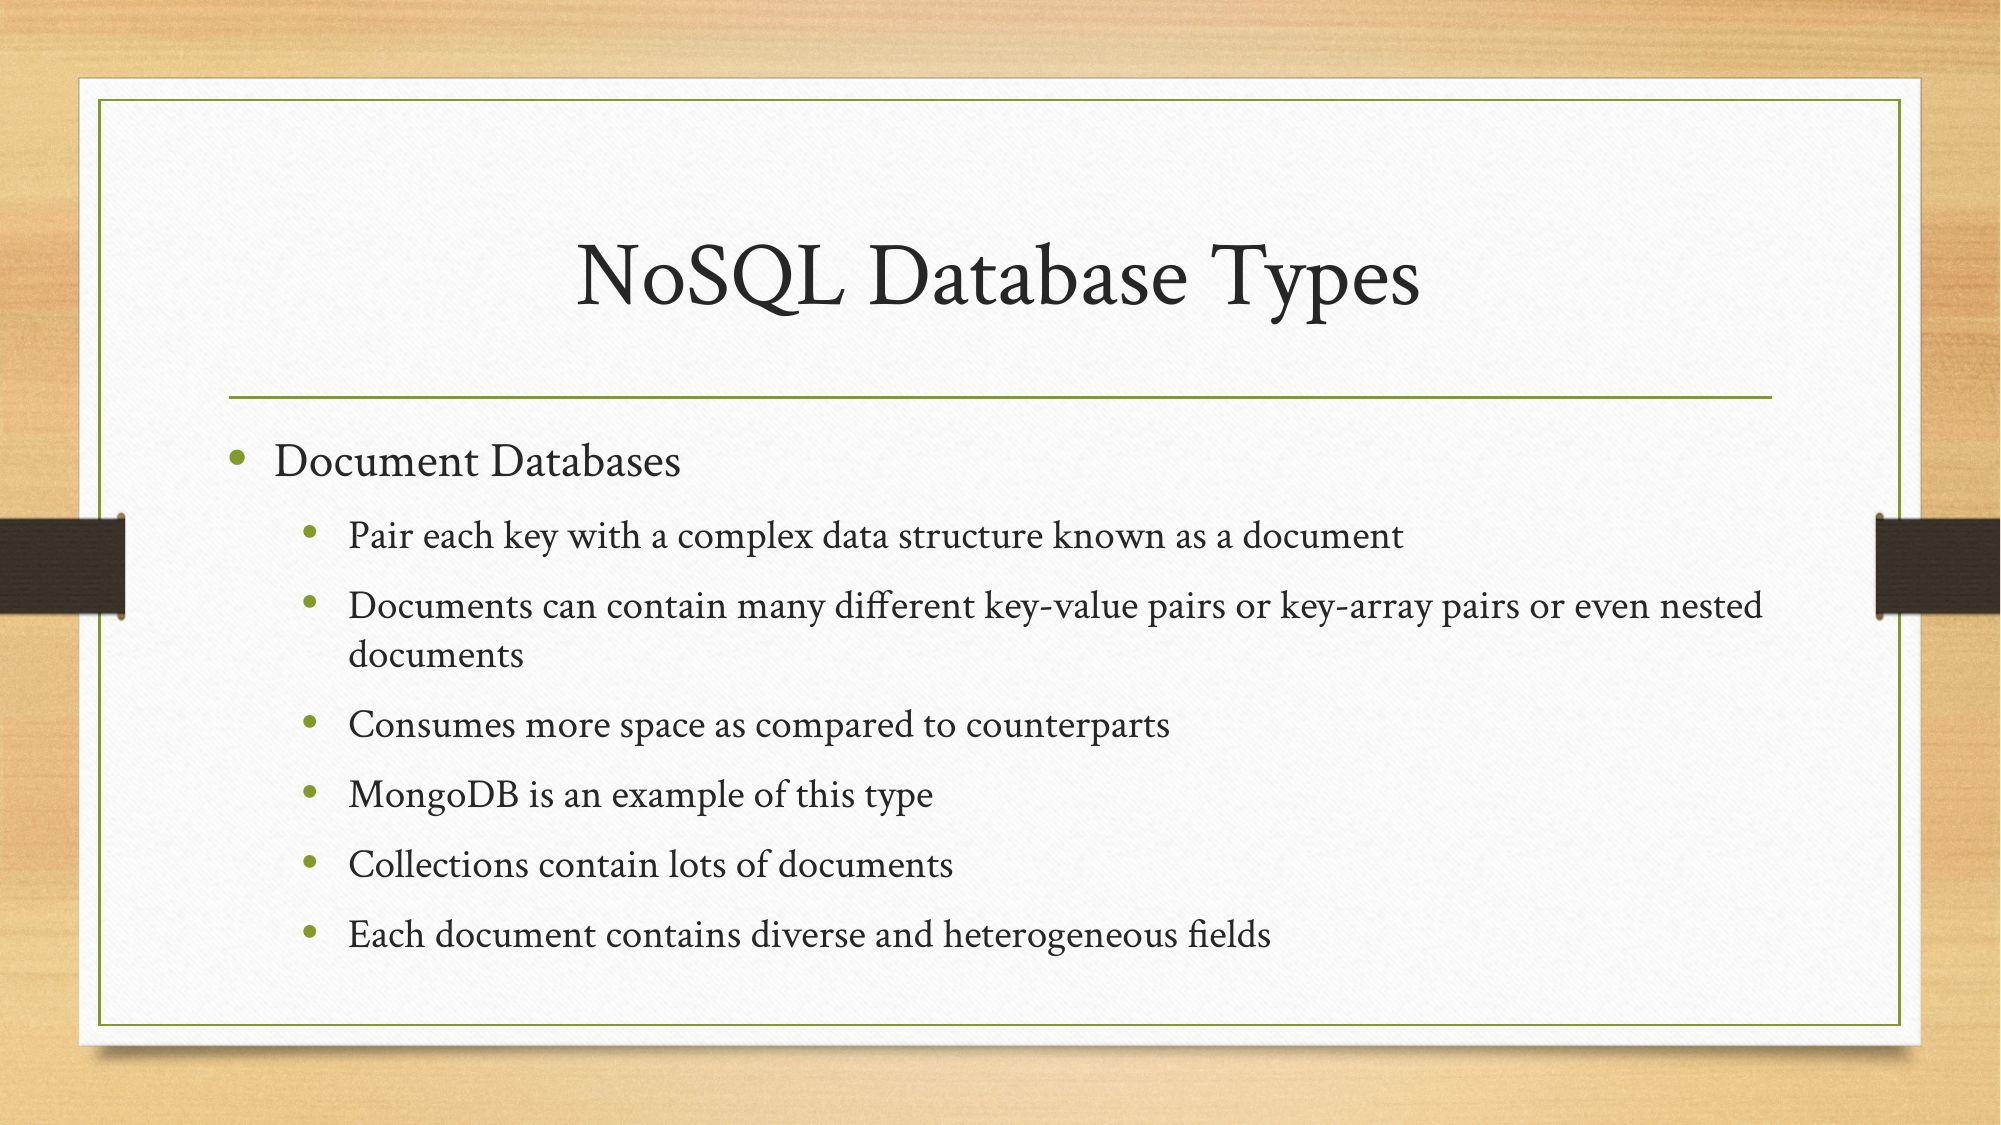

# NoSQL Database Types
Document Databases
Pair each key with a complex data structure known as a document
Documents can contain many different key-value pairs or key-array pairs or even nested documents
Consumes more space as compared to counterparts
MongoDB is an example of this type
Collections contain lots of documents
Each document contains diverse and heterogeneous fields